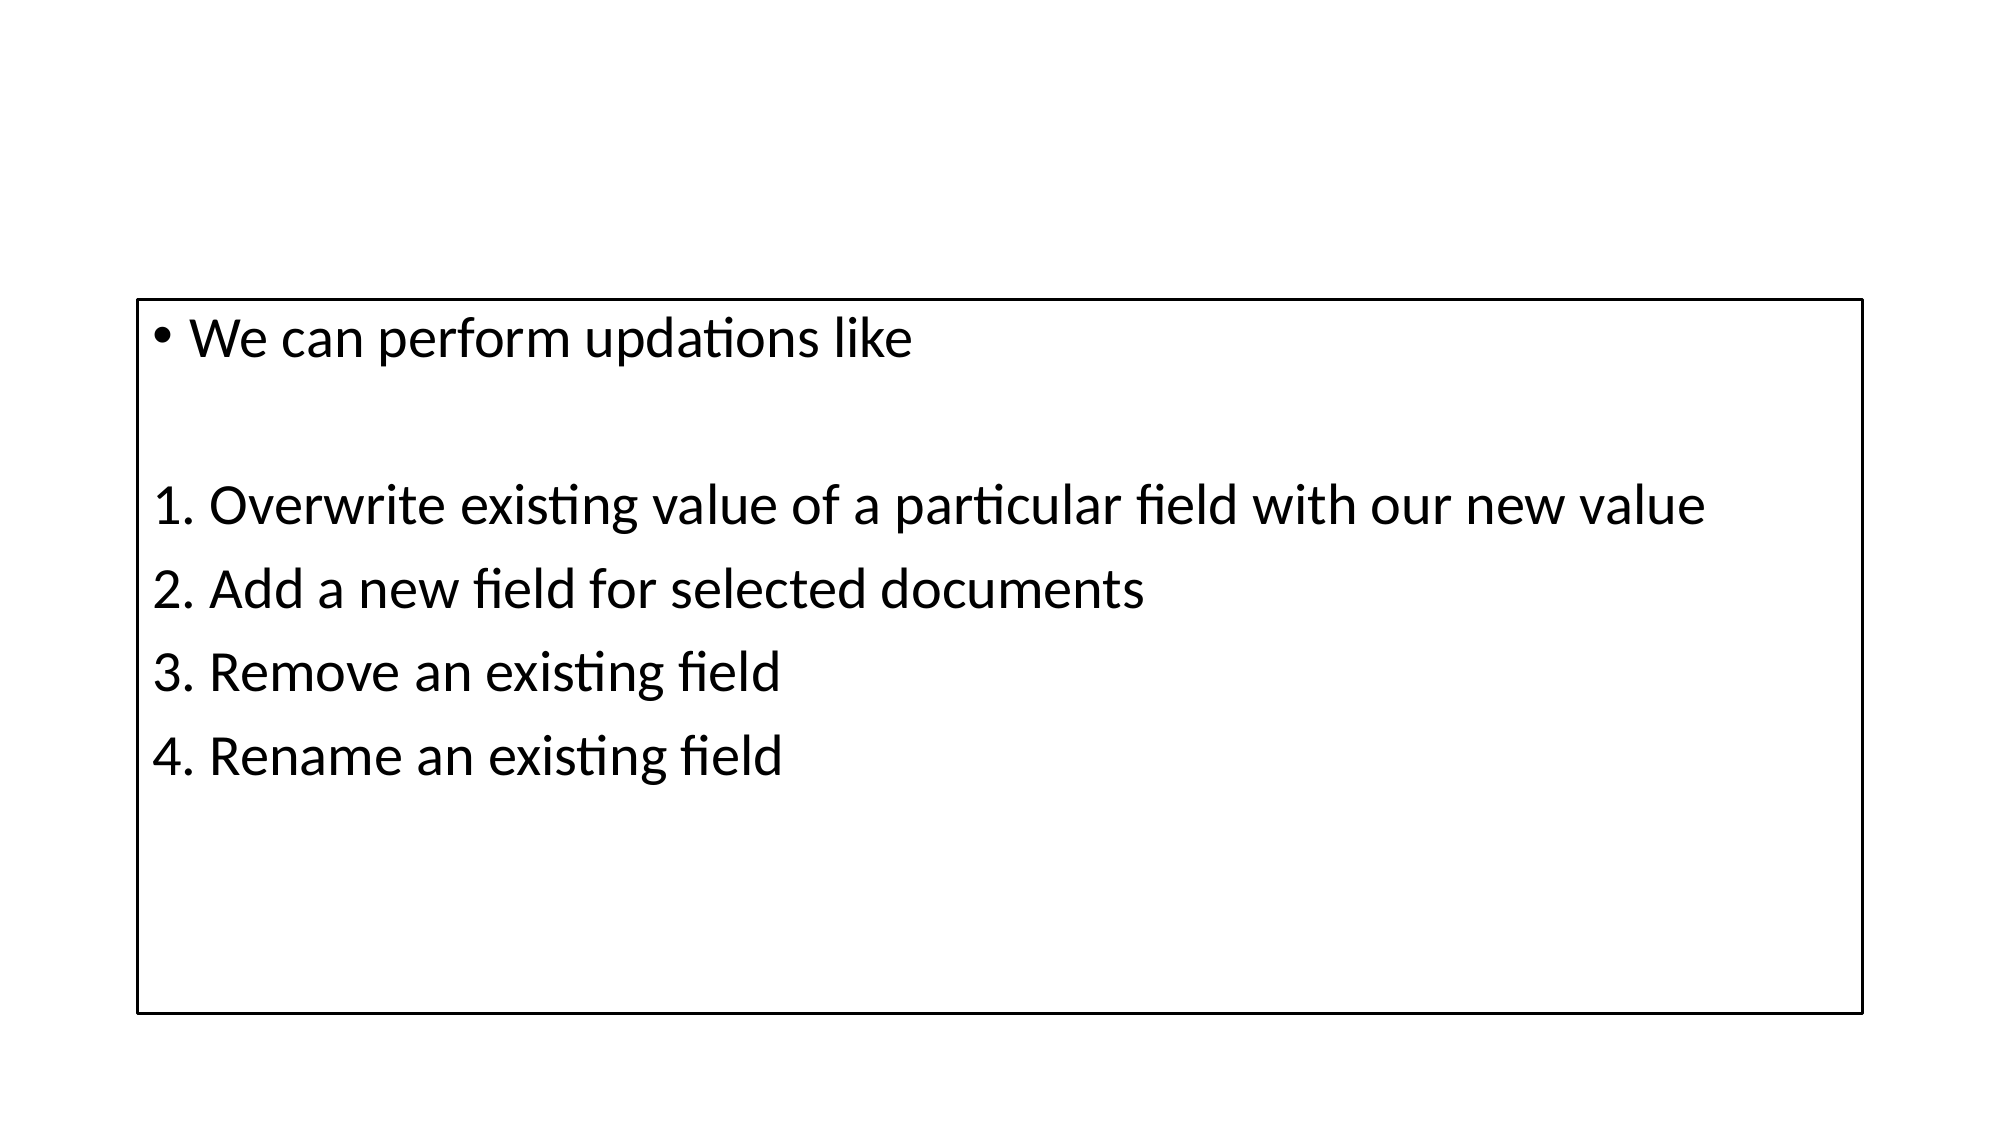

#
We can perform updations like

1. Overwrite existing value of a particular field with our new value
2. Add a new field for selected documents
3. Remove an existing field
4. Rename an existing field